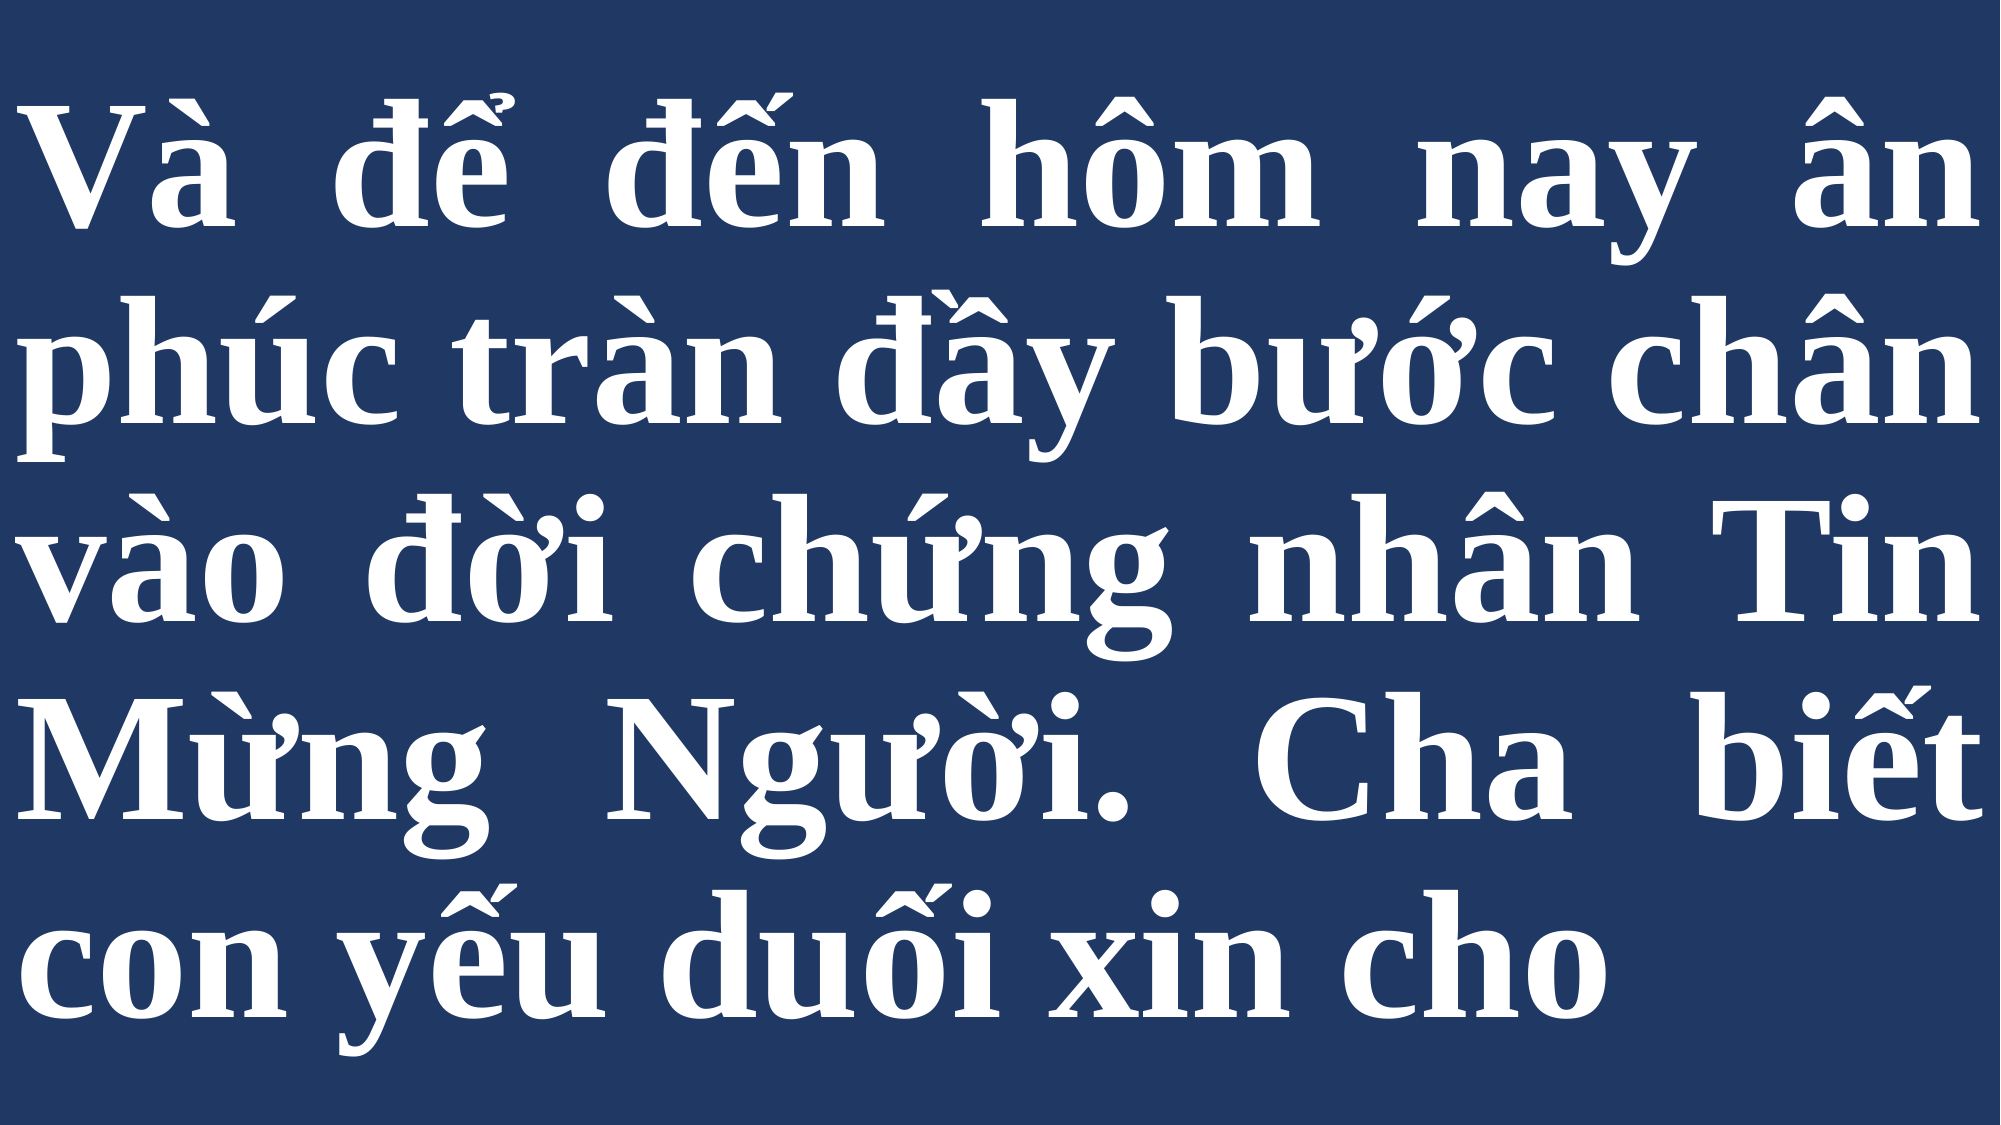

# Và để đến hôm nay ân phúc tràn đầy bước chân vào đời chứng nhân Tin Mừng Người. Cha biết con yếu duối xin cho